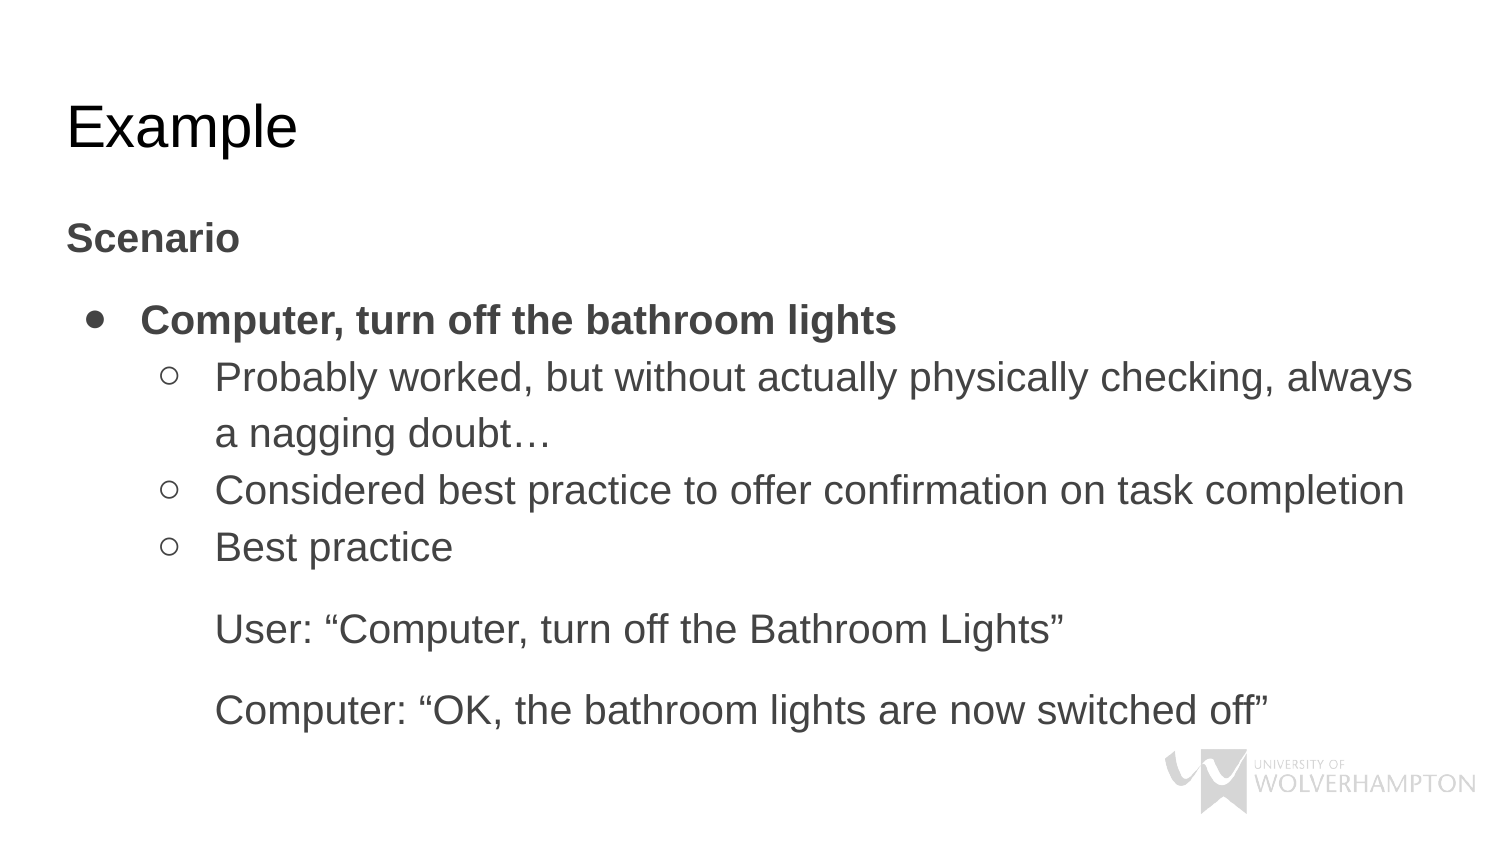

# Example
Scenario
Computer, turn off the bathroom lights
Probably worked, but without actually physically checking, always a nagging doubt…
Considered best practice to offer confirmation on task completion
Best practice
User: “Computer, turn off the Bathroom Lights”
Computer: “OK, the bathroom lights are now switched off”